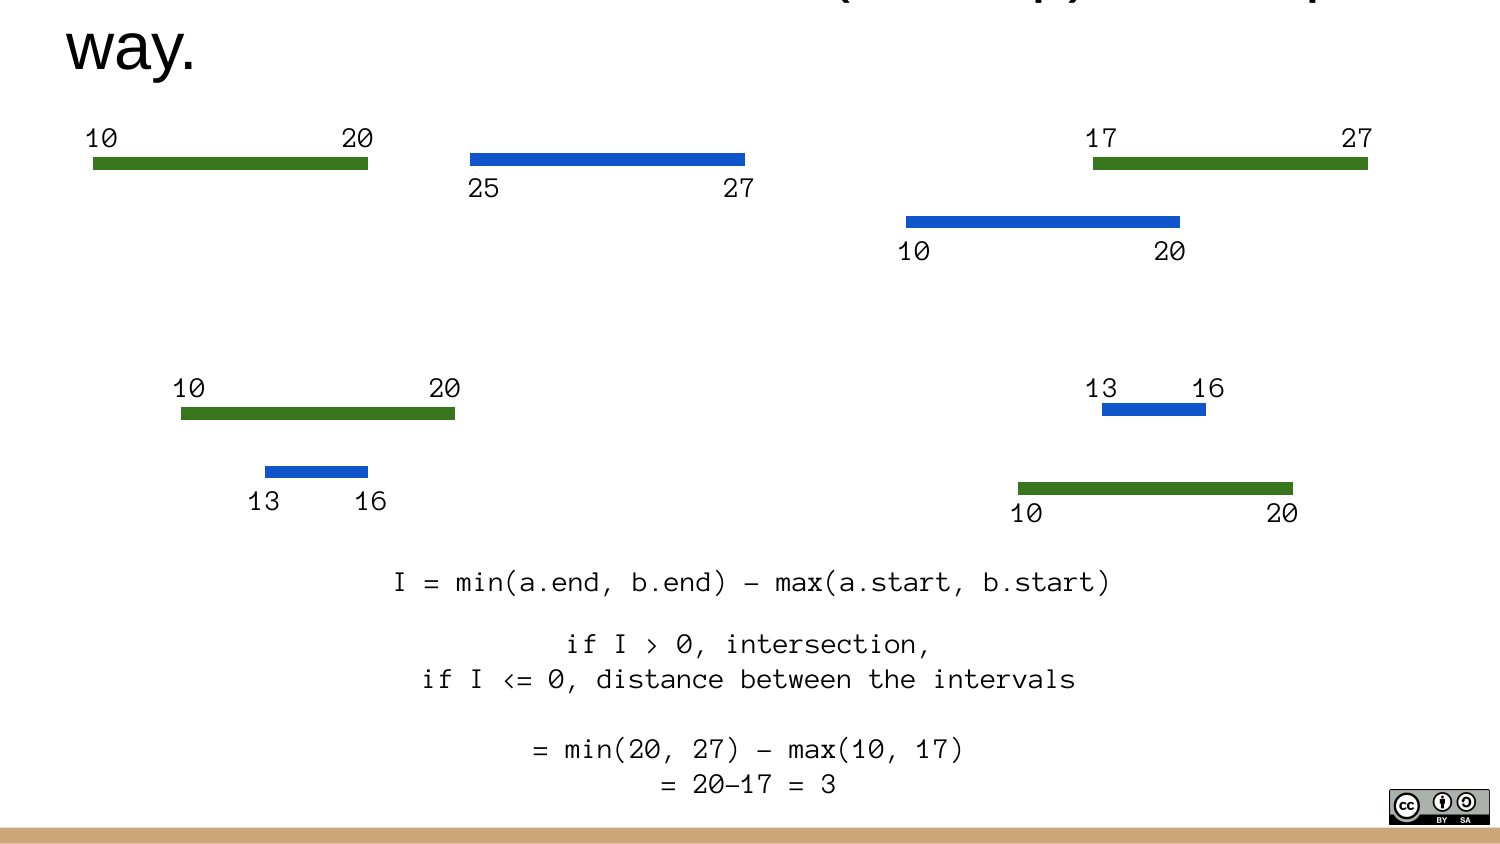

# Do two intervals intersect (overlap)? A simpler way.
10
20
17
27
10
20
25
27
10
20
13
16
13
16
10
20
I = min(a.end, b.end) - max(a.start, b.start)

if I > 0, intersection,
if I <= 0, distance between the intervals

= min(20, 27) - max(10, 17)
= 20-17 = 3